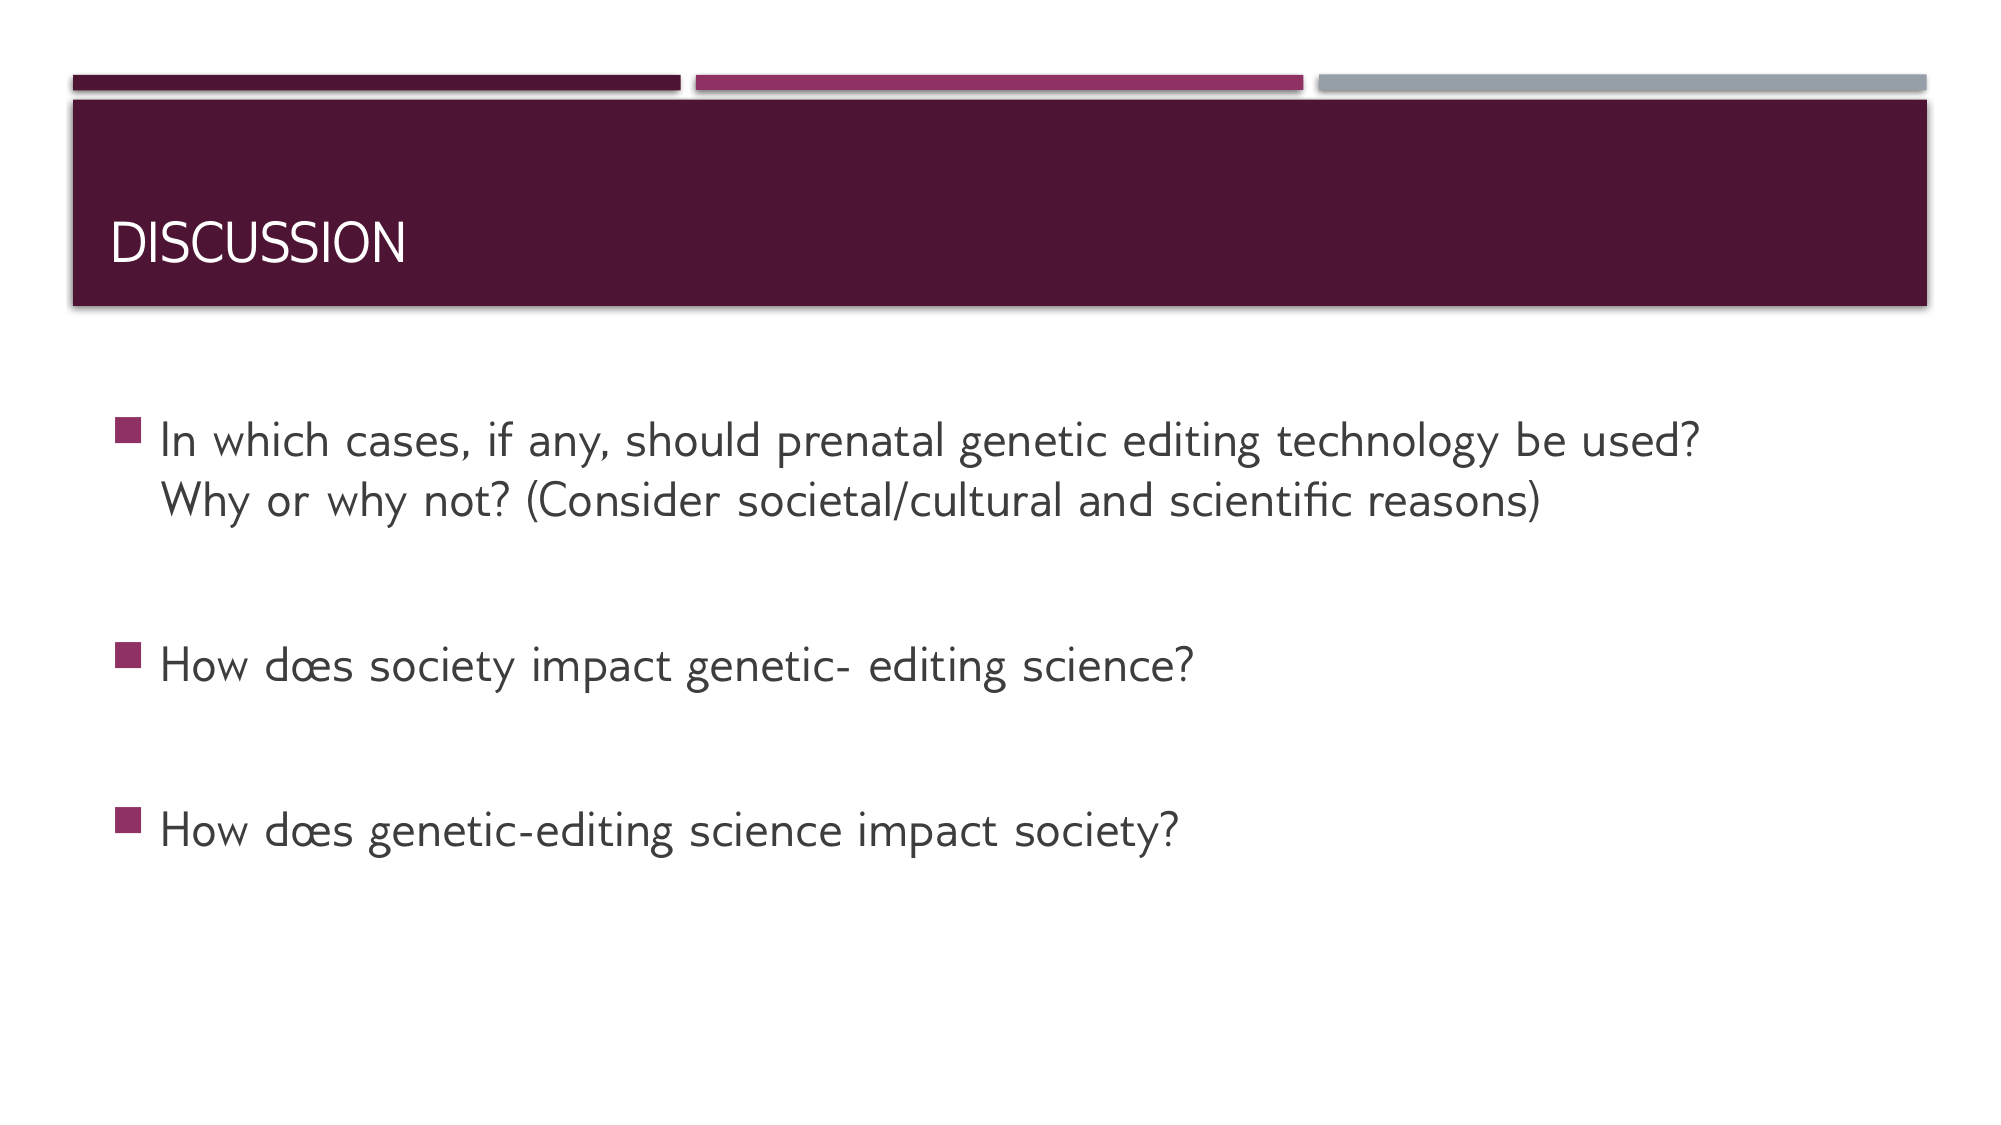

# Discussion
In which cases, if any, should prenatal genetic editing technology be used? Why or why not? (Consider societal/cultural and scientific reasons)

How does society impact genetic- editing science?

How does genetic-editing science impact society?